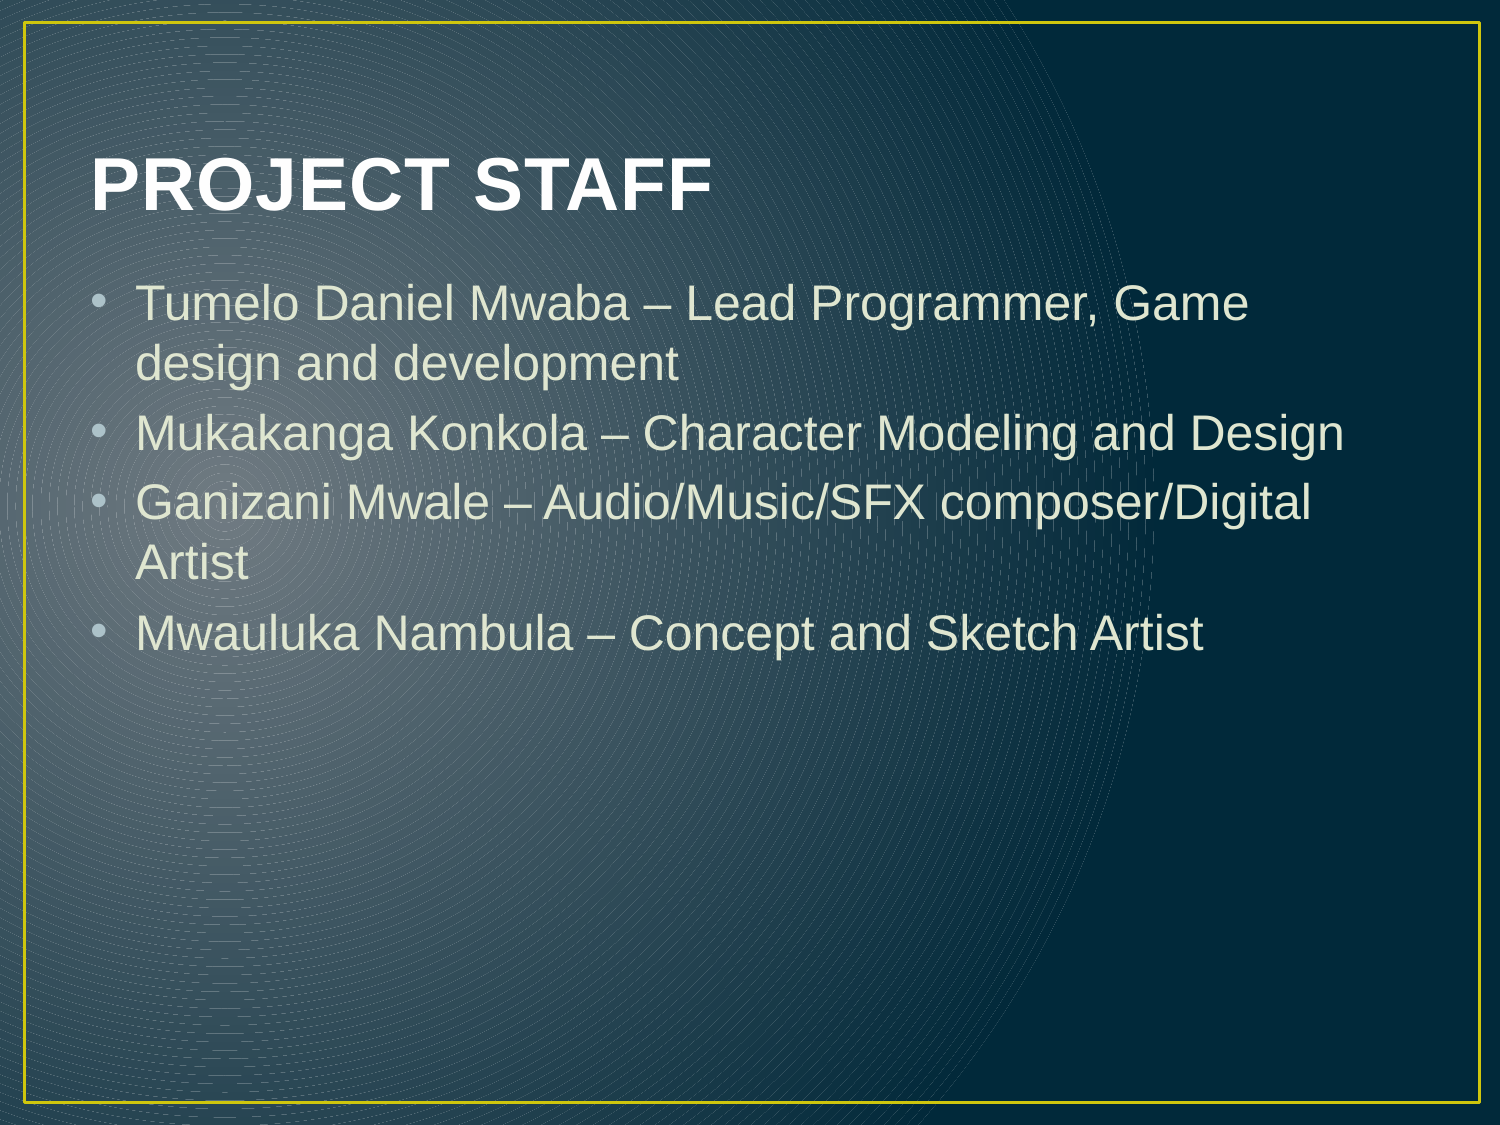

# PROJECT STAFF
Tumelo Daniel Mwaba – Lead Programmer, Game design and development
Mukakanga Konkola – Character Modeling and Design
Ganizani Mwale – Audio/Music/SFX composer/Digital Artist
Mwauluka Nambula – Concept and Sketch Artist